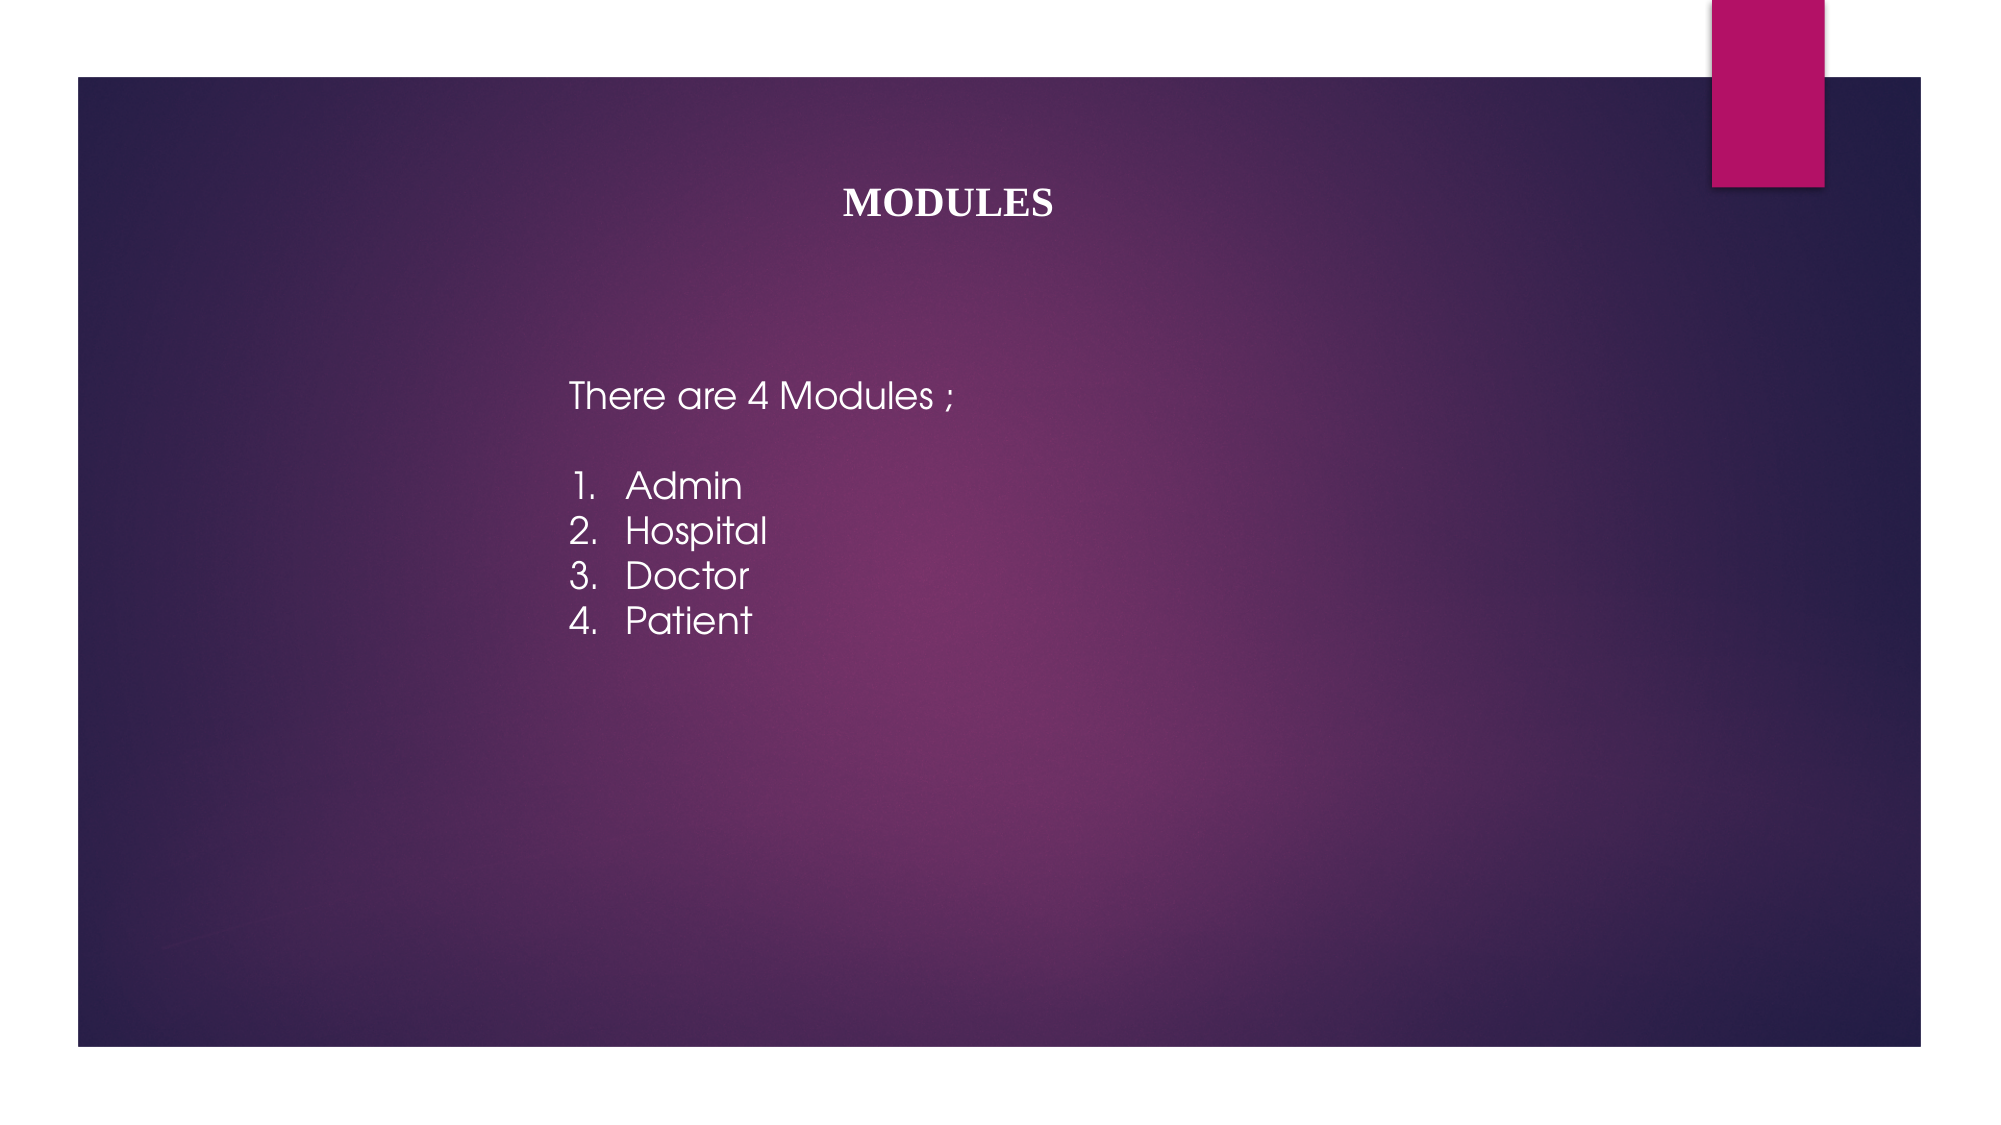

MODULES
There are 4 Modules ;

Admin
Hospital
Doctor
Patient